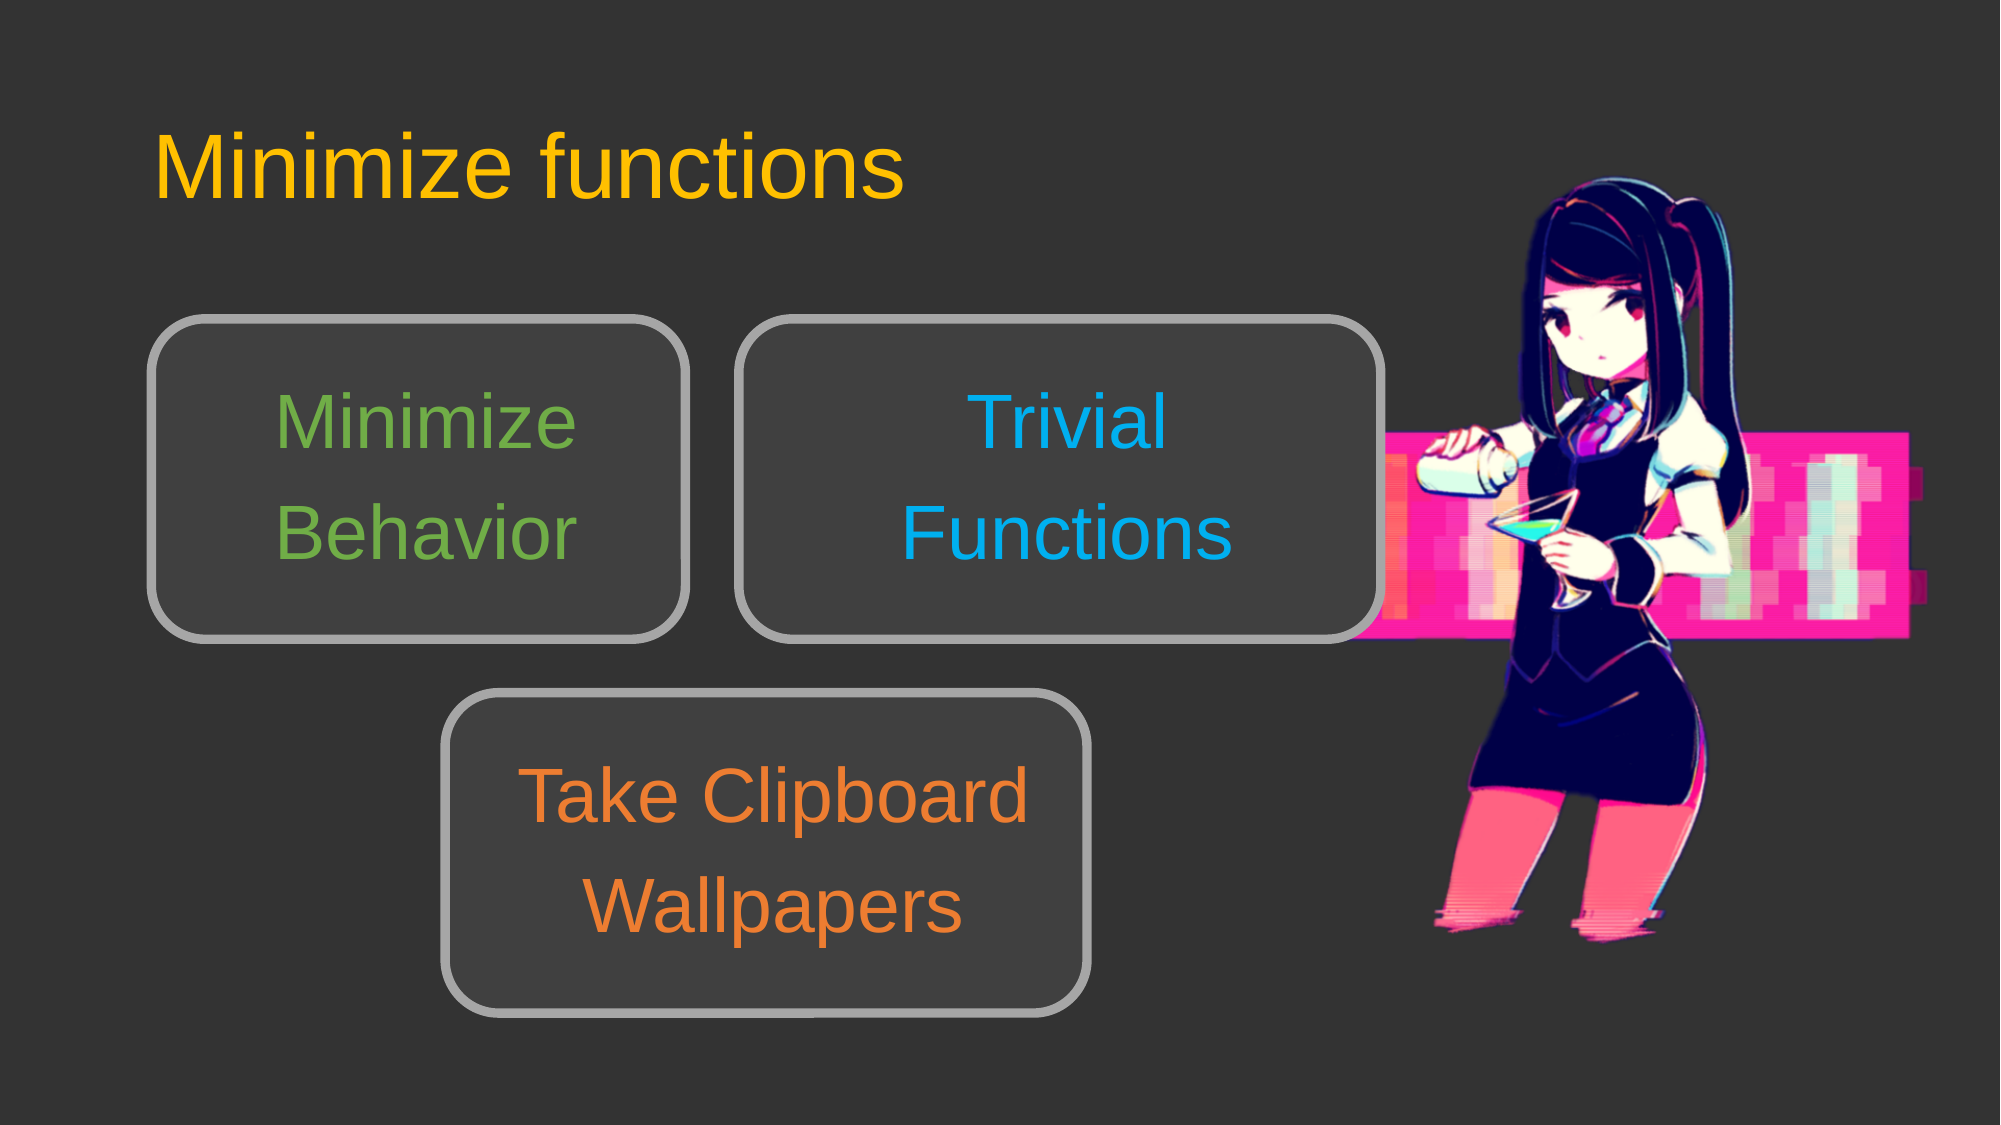

# Minimize functions
Minimize
Behavior
Trivial
Functions
Take Clipboard
Wallpapers